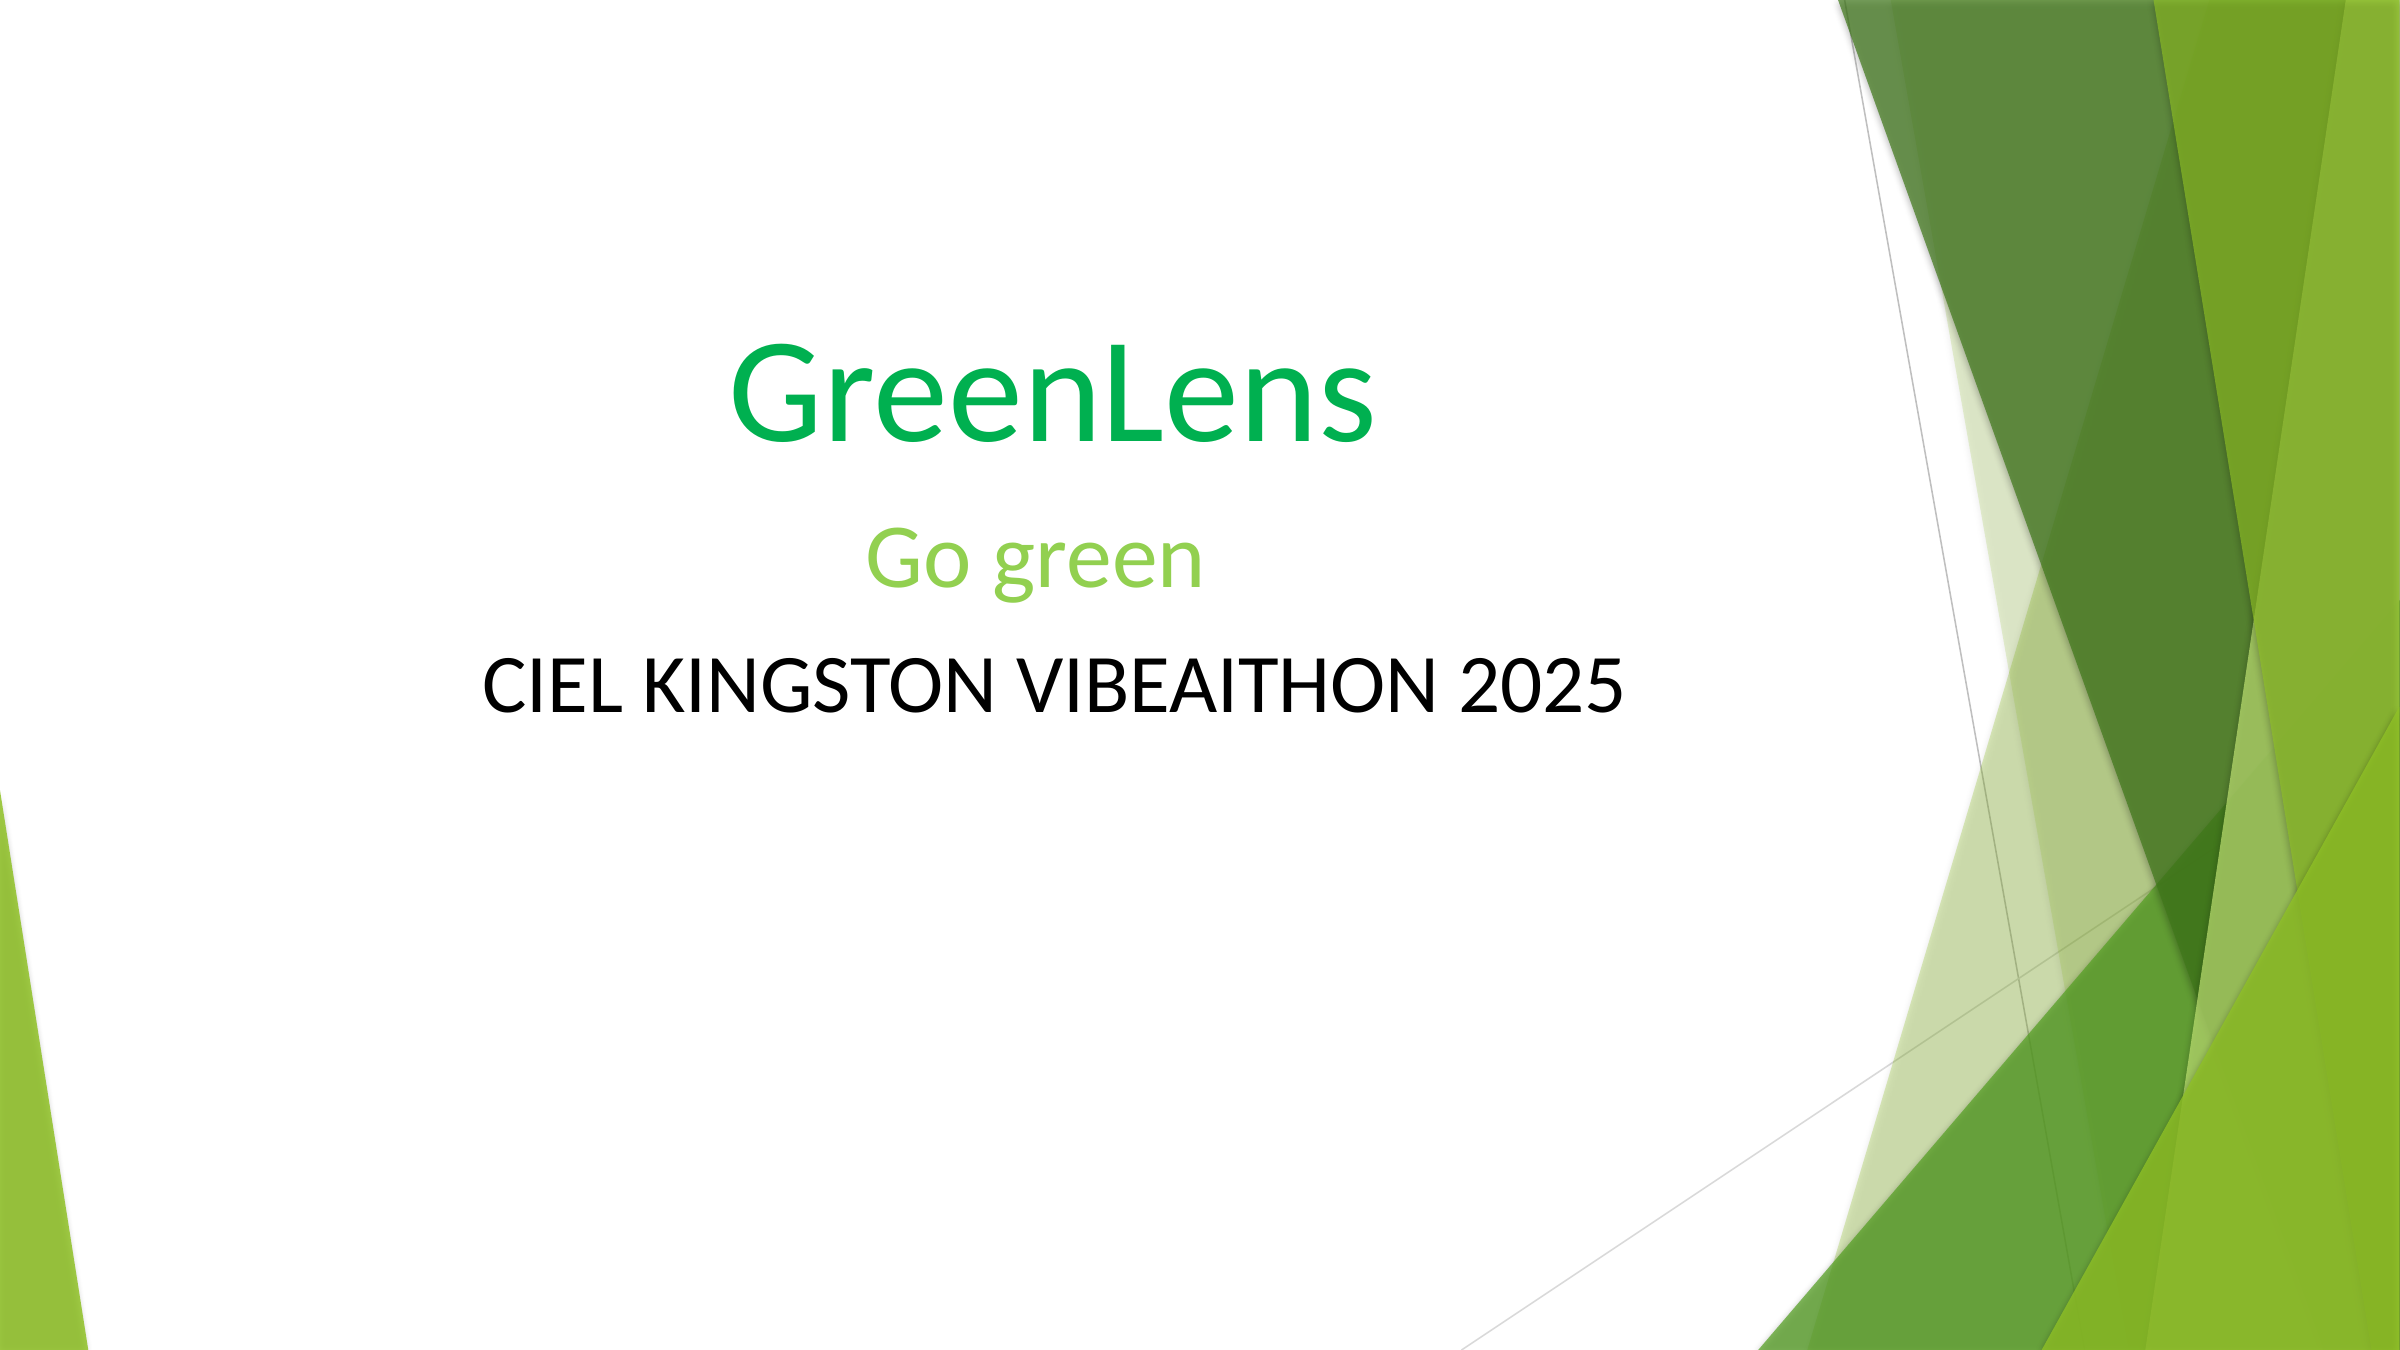

GreenLens
                       Go green
     CIEL KINGSTON VIBEAITHON 2025